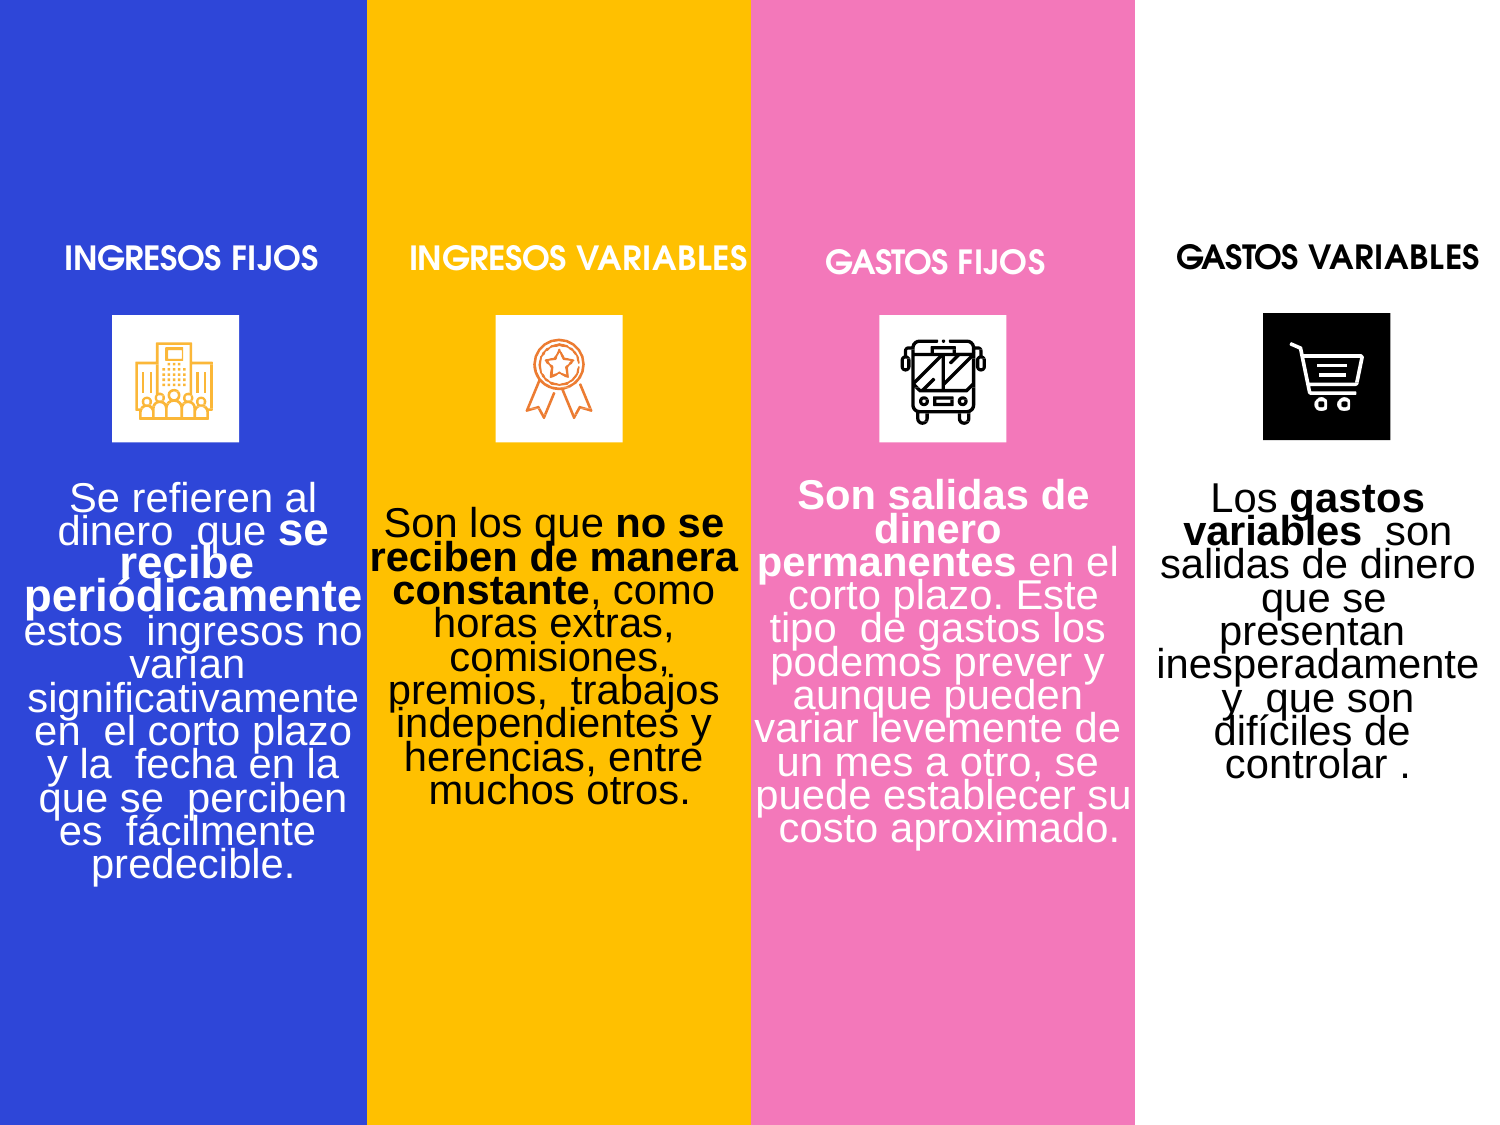

# GASTOS VARIABLES
INGRESOS FIJOS
INGRESOS VARIABLES
GASTOS FIJOS

Son salidas de dinero  permanentes en el  corto plazo. Este tipo  de gastos los  podemos prever y  aunque pueden  variar levemente de  un mes a otro, se  puede establecer su  costo aproximado.
Se refieren al dinero  que se recibe  periódicamente estos  ingresos no varían  significativamente en  el corto plazo y la  fecha en la que se  perciben es  fácilmente  predecible.
Los gastos variables  son salidas de dinero  que se presentan  inesperadamente y  que son difíciles de  controlar .
Son los que no se  reciben de manera  constante, como  horas extras,  comisiones, premios,  trabajos  independientes y  herencias, entre  muchos otros.